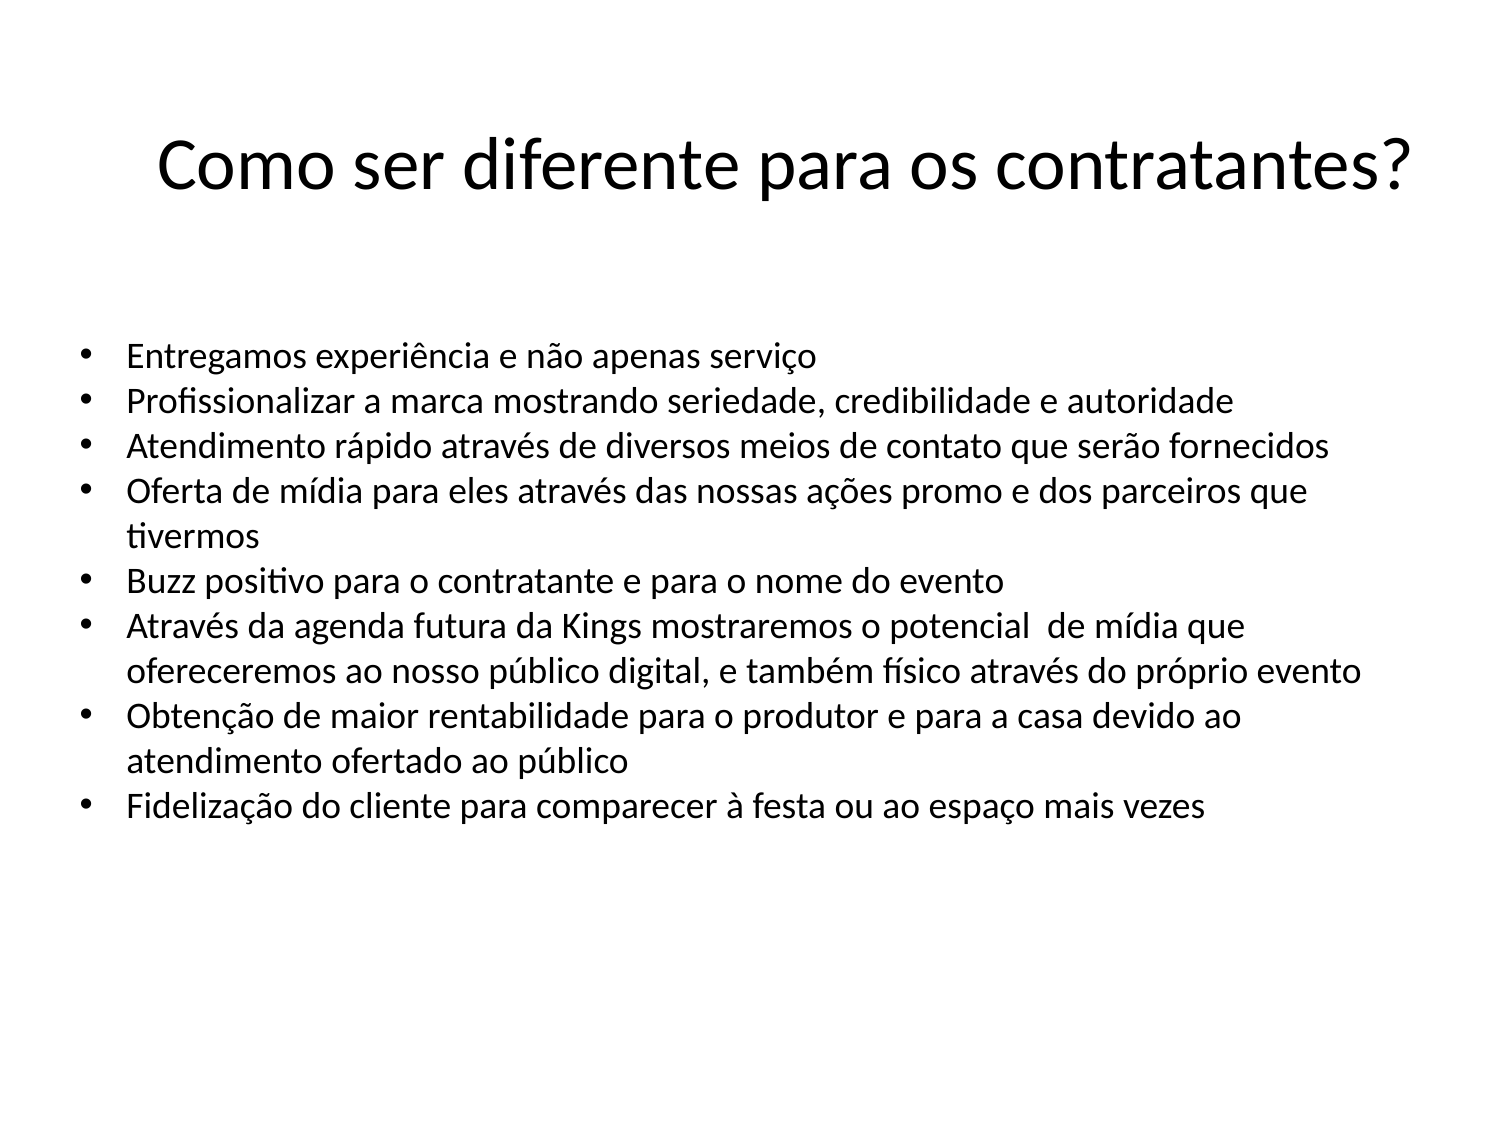

# Como ser diferente para os contratantes?

Entregamos experiência e não apenas serviço
Profissionalizar a marca mostrando seriedade, credibilidade e autoridade
Atendimento rápido através de diversos meios de contato que serão fornecidos
Oferta de mídia para eles através das nossas ações promo e dos parceiros que tivermos
Buzz positivo para o contratante e para o nome do evento
Através da agenda futura da Kings mostraremos o potencial  de mídia que ofereceremos ao nosso público digital, e também físico através do próprio evento
Obtenção de maior rentabilidade para o produtor e para a casa devido ao atendimento ofertado ao público
Fidelização do cliente para comparecer à festa ou ao espaço mais vezes